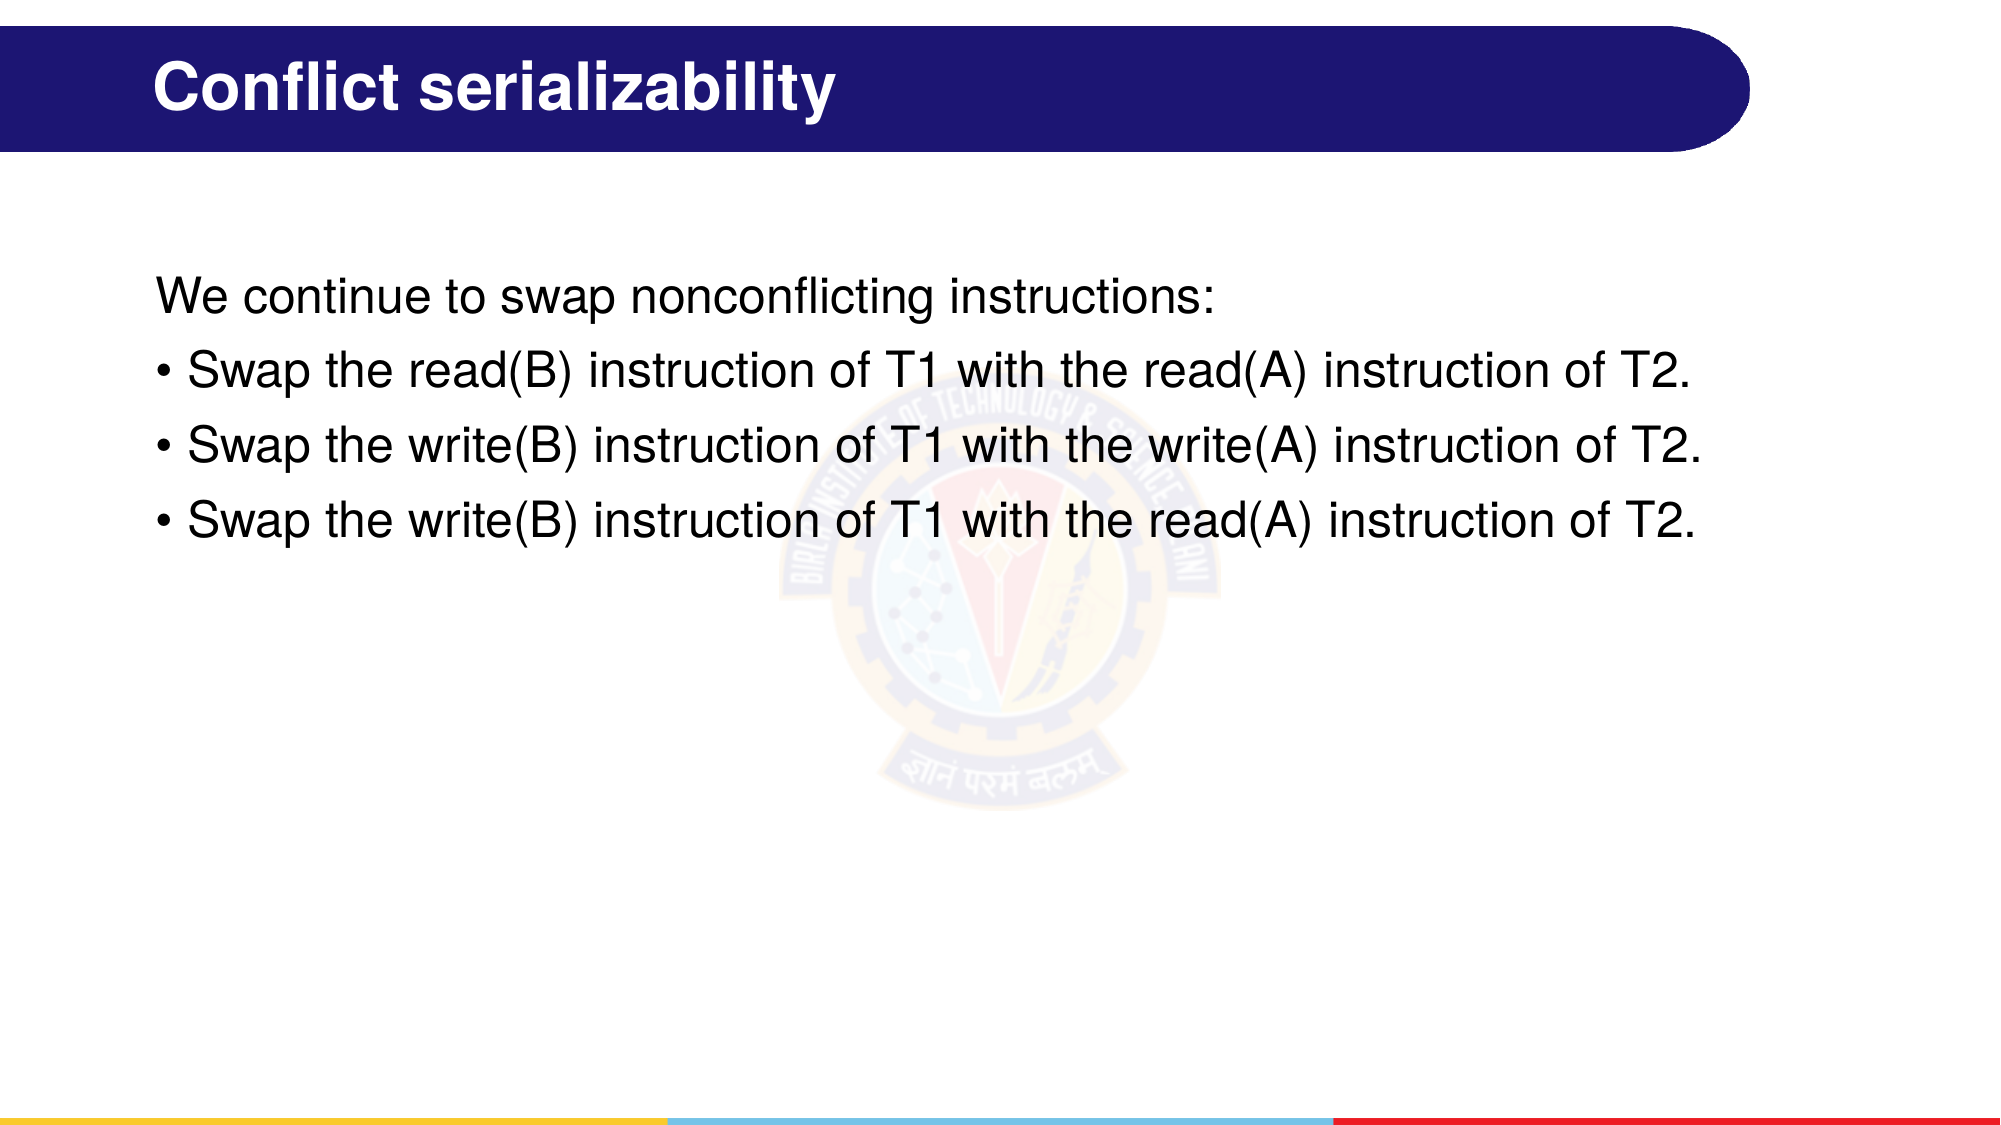

# Conflict serializability

We continue to swap nonconflicting instructions:
• Swap the read(B) instruction of T1 with the read(A) instruction of T2.
• Swap the write(B) instruction of T1 with the write(A) instruction of T2.
• Swap the write(B) instruction of T1 with the read(A) instruction of T2.